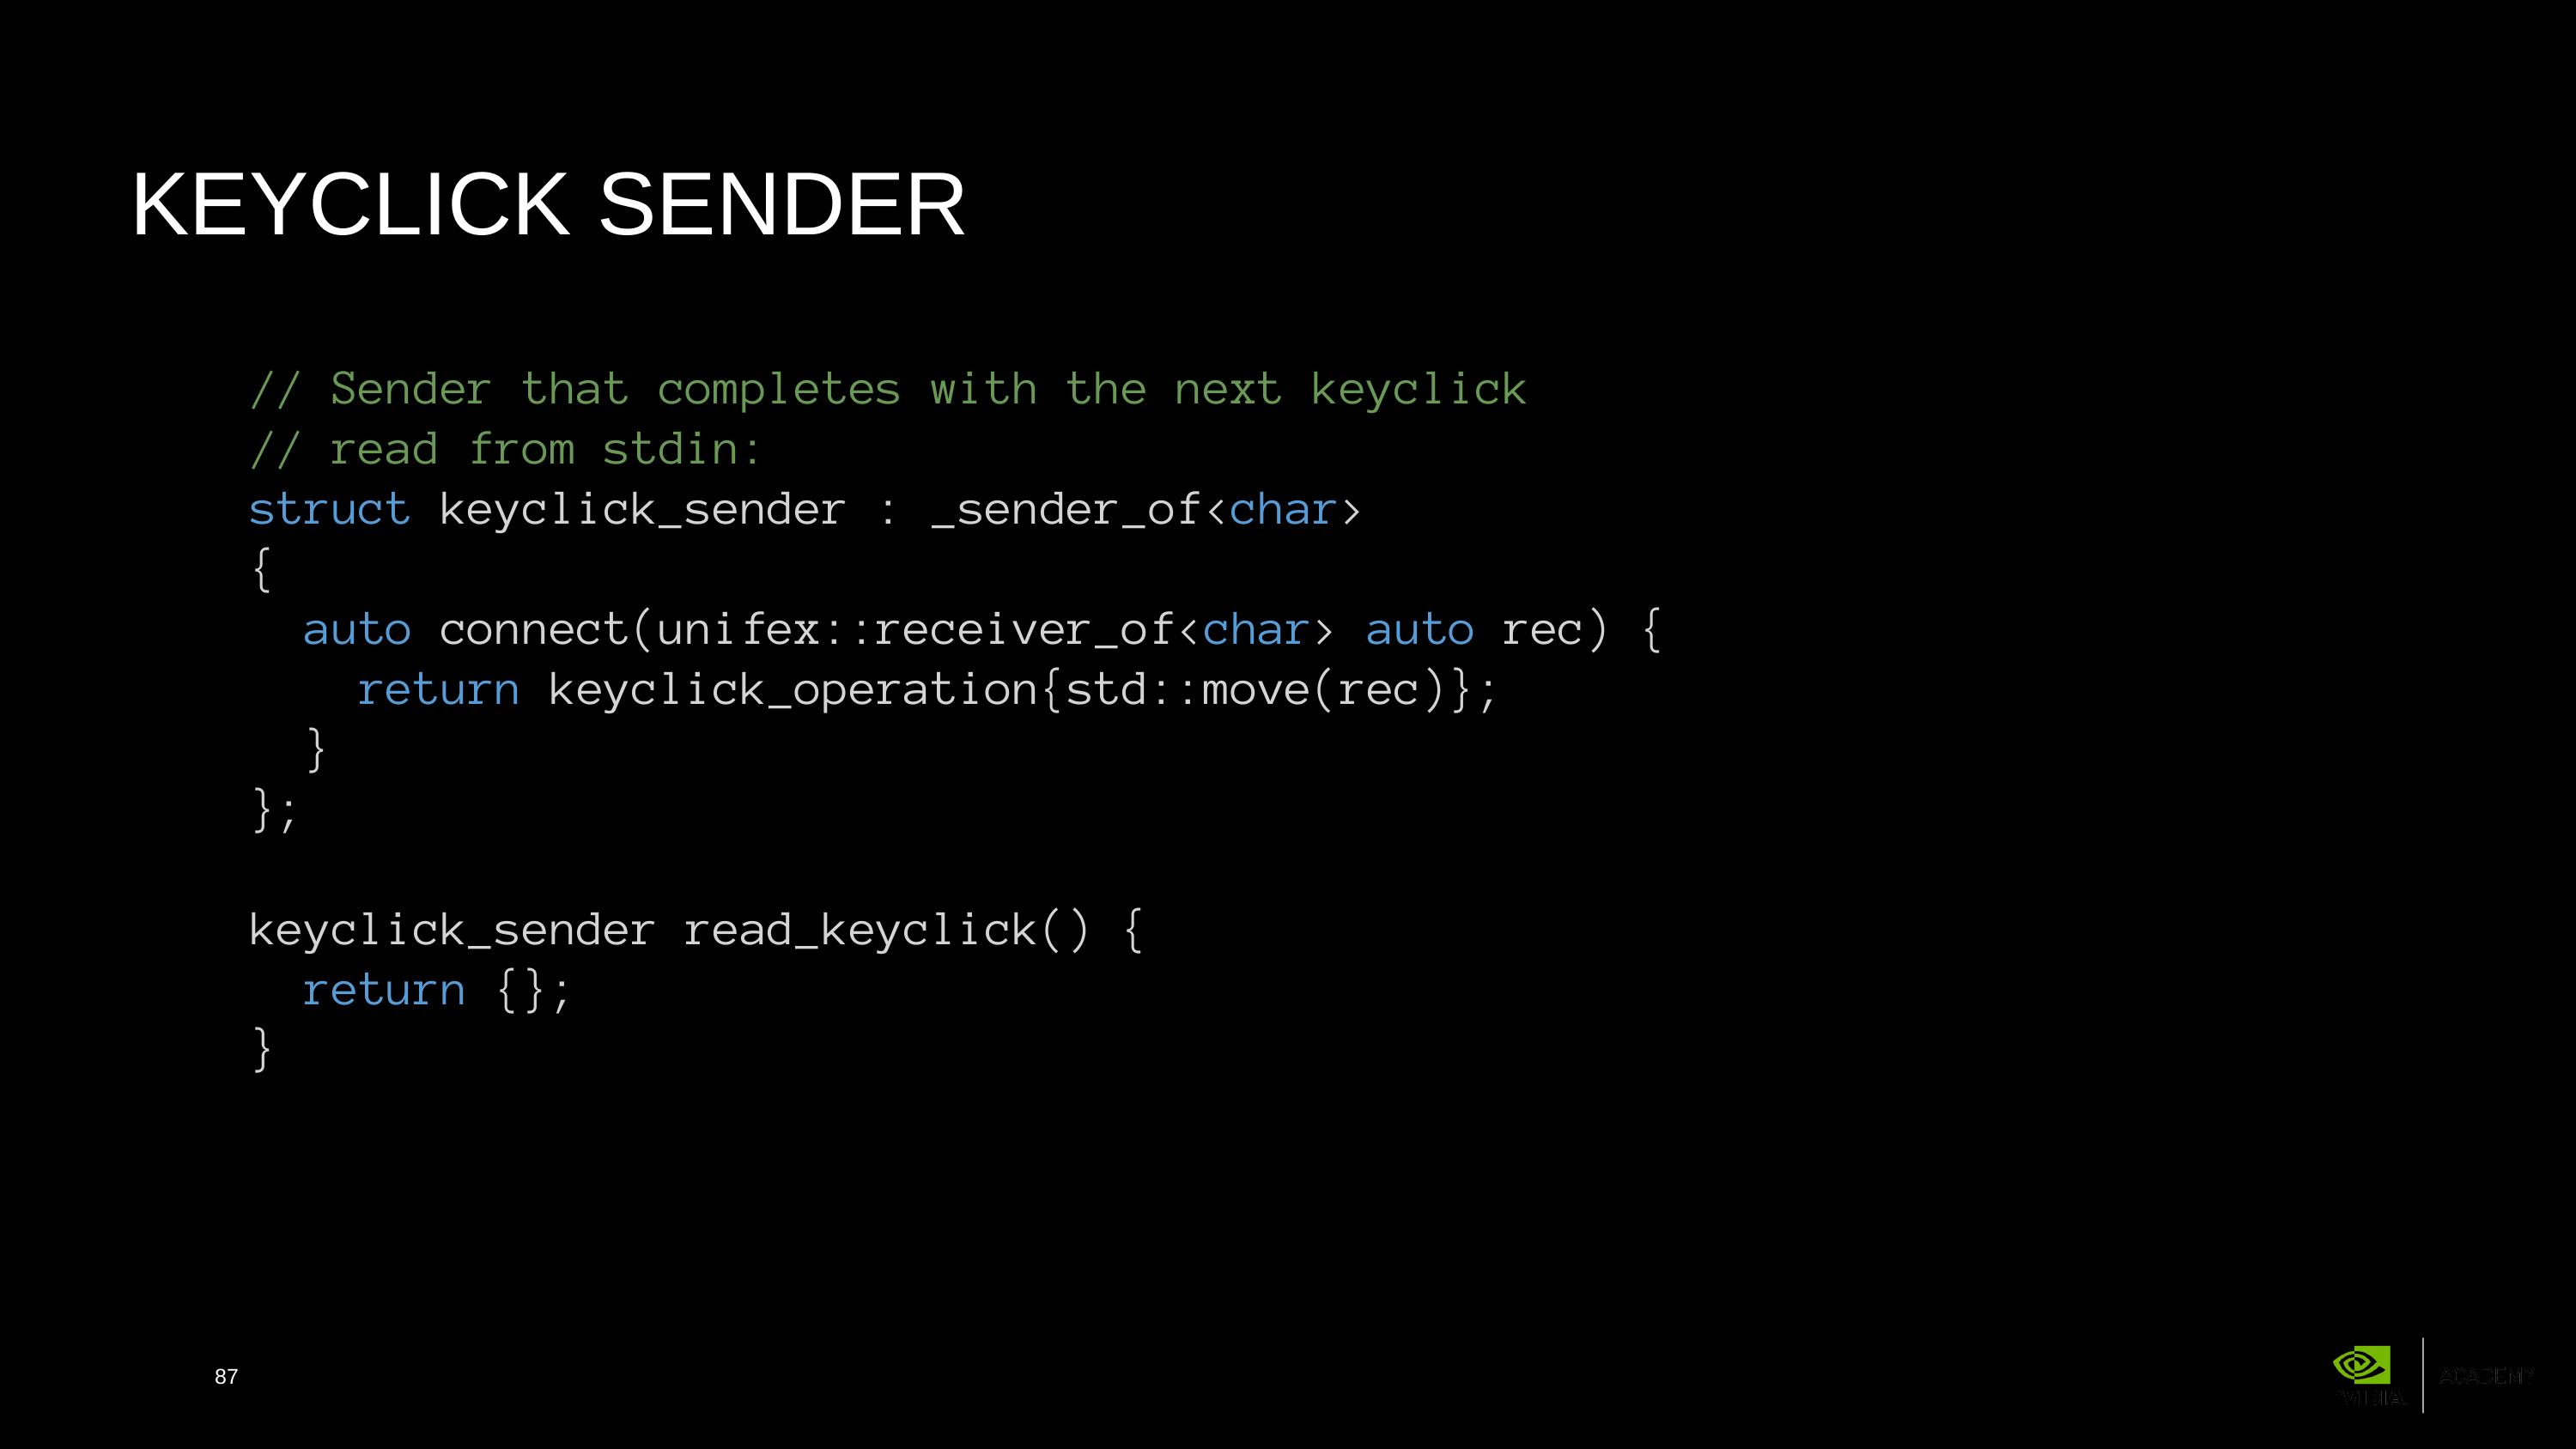

# Keyclick sender
// Sender that completes with the next keyclick
// read from stdin:
struct keyclick_sender : _sender_of<char>
{
  auto connect(unifex::receiver_of<char> auto rec) {
    return keyclick_operation{std::move(rec)};
  }
};

keyclick_sender read_keyclick() {
  return {};
}

87